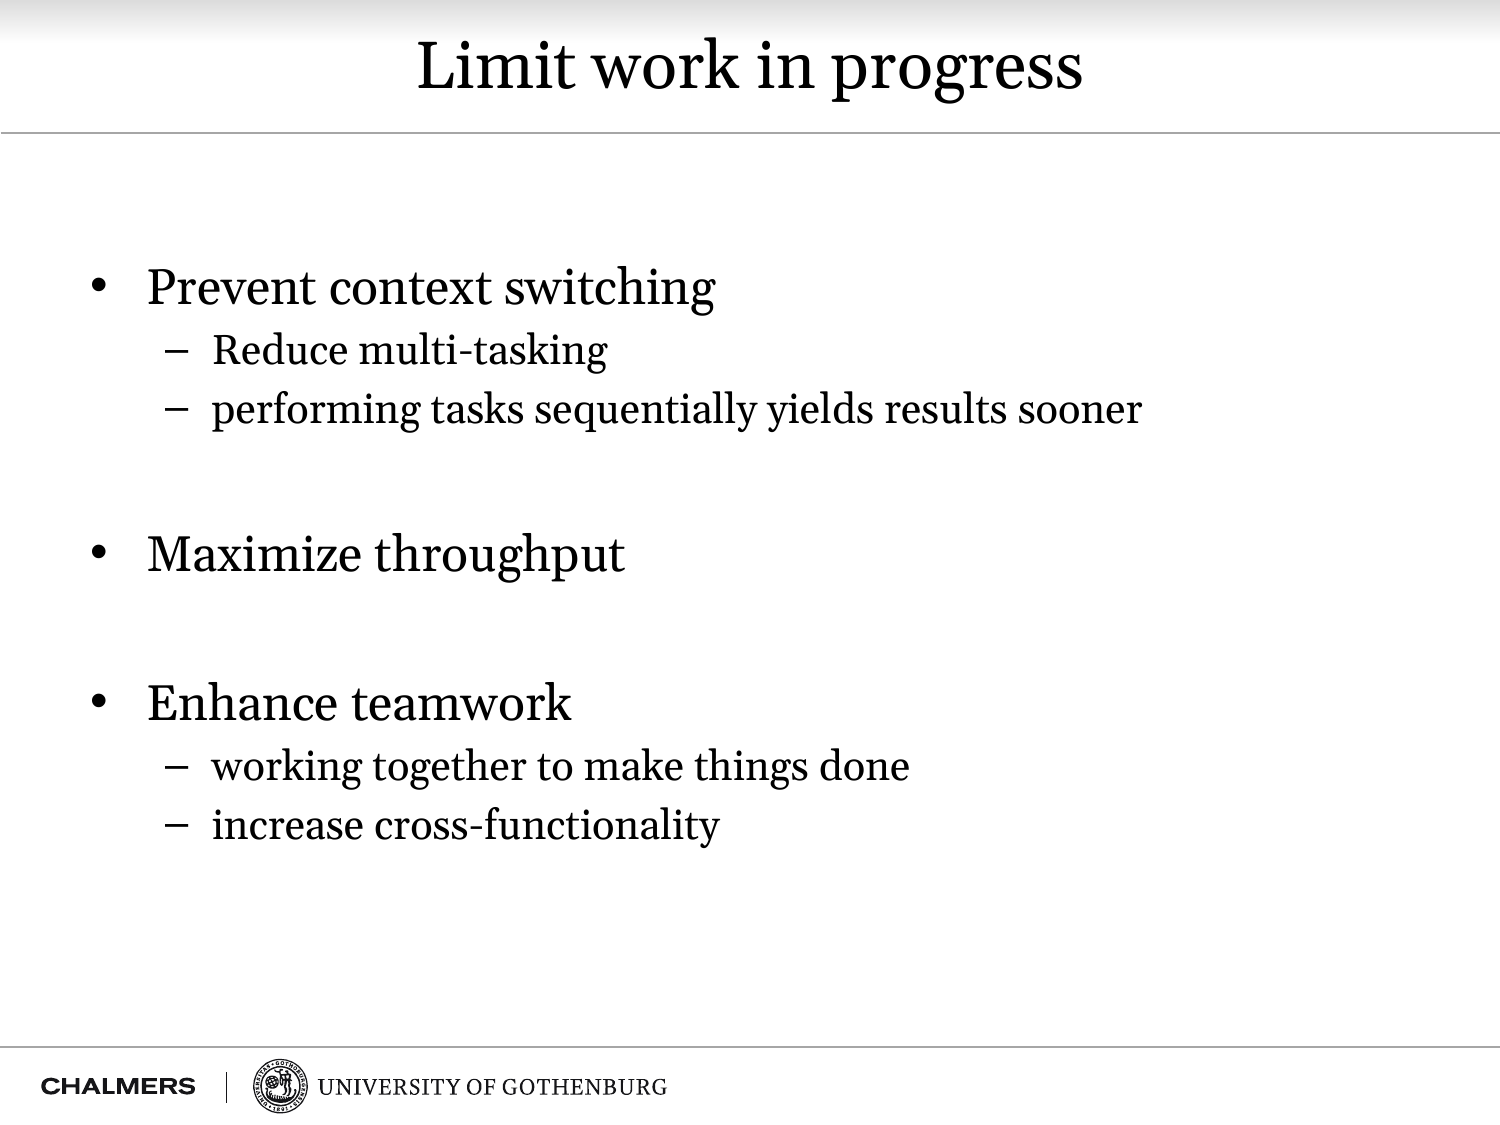

# Limit work in progress
Prevent context switching
Reduce multi-tasking
performing tasks sequentially yields results sooner

Maximize throughput

Enhance teamwork
working together to make things done
increase cross-functionality